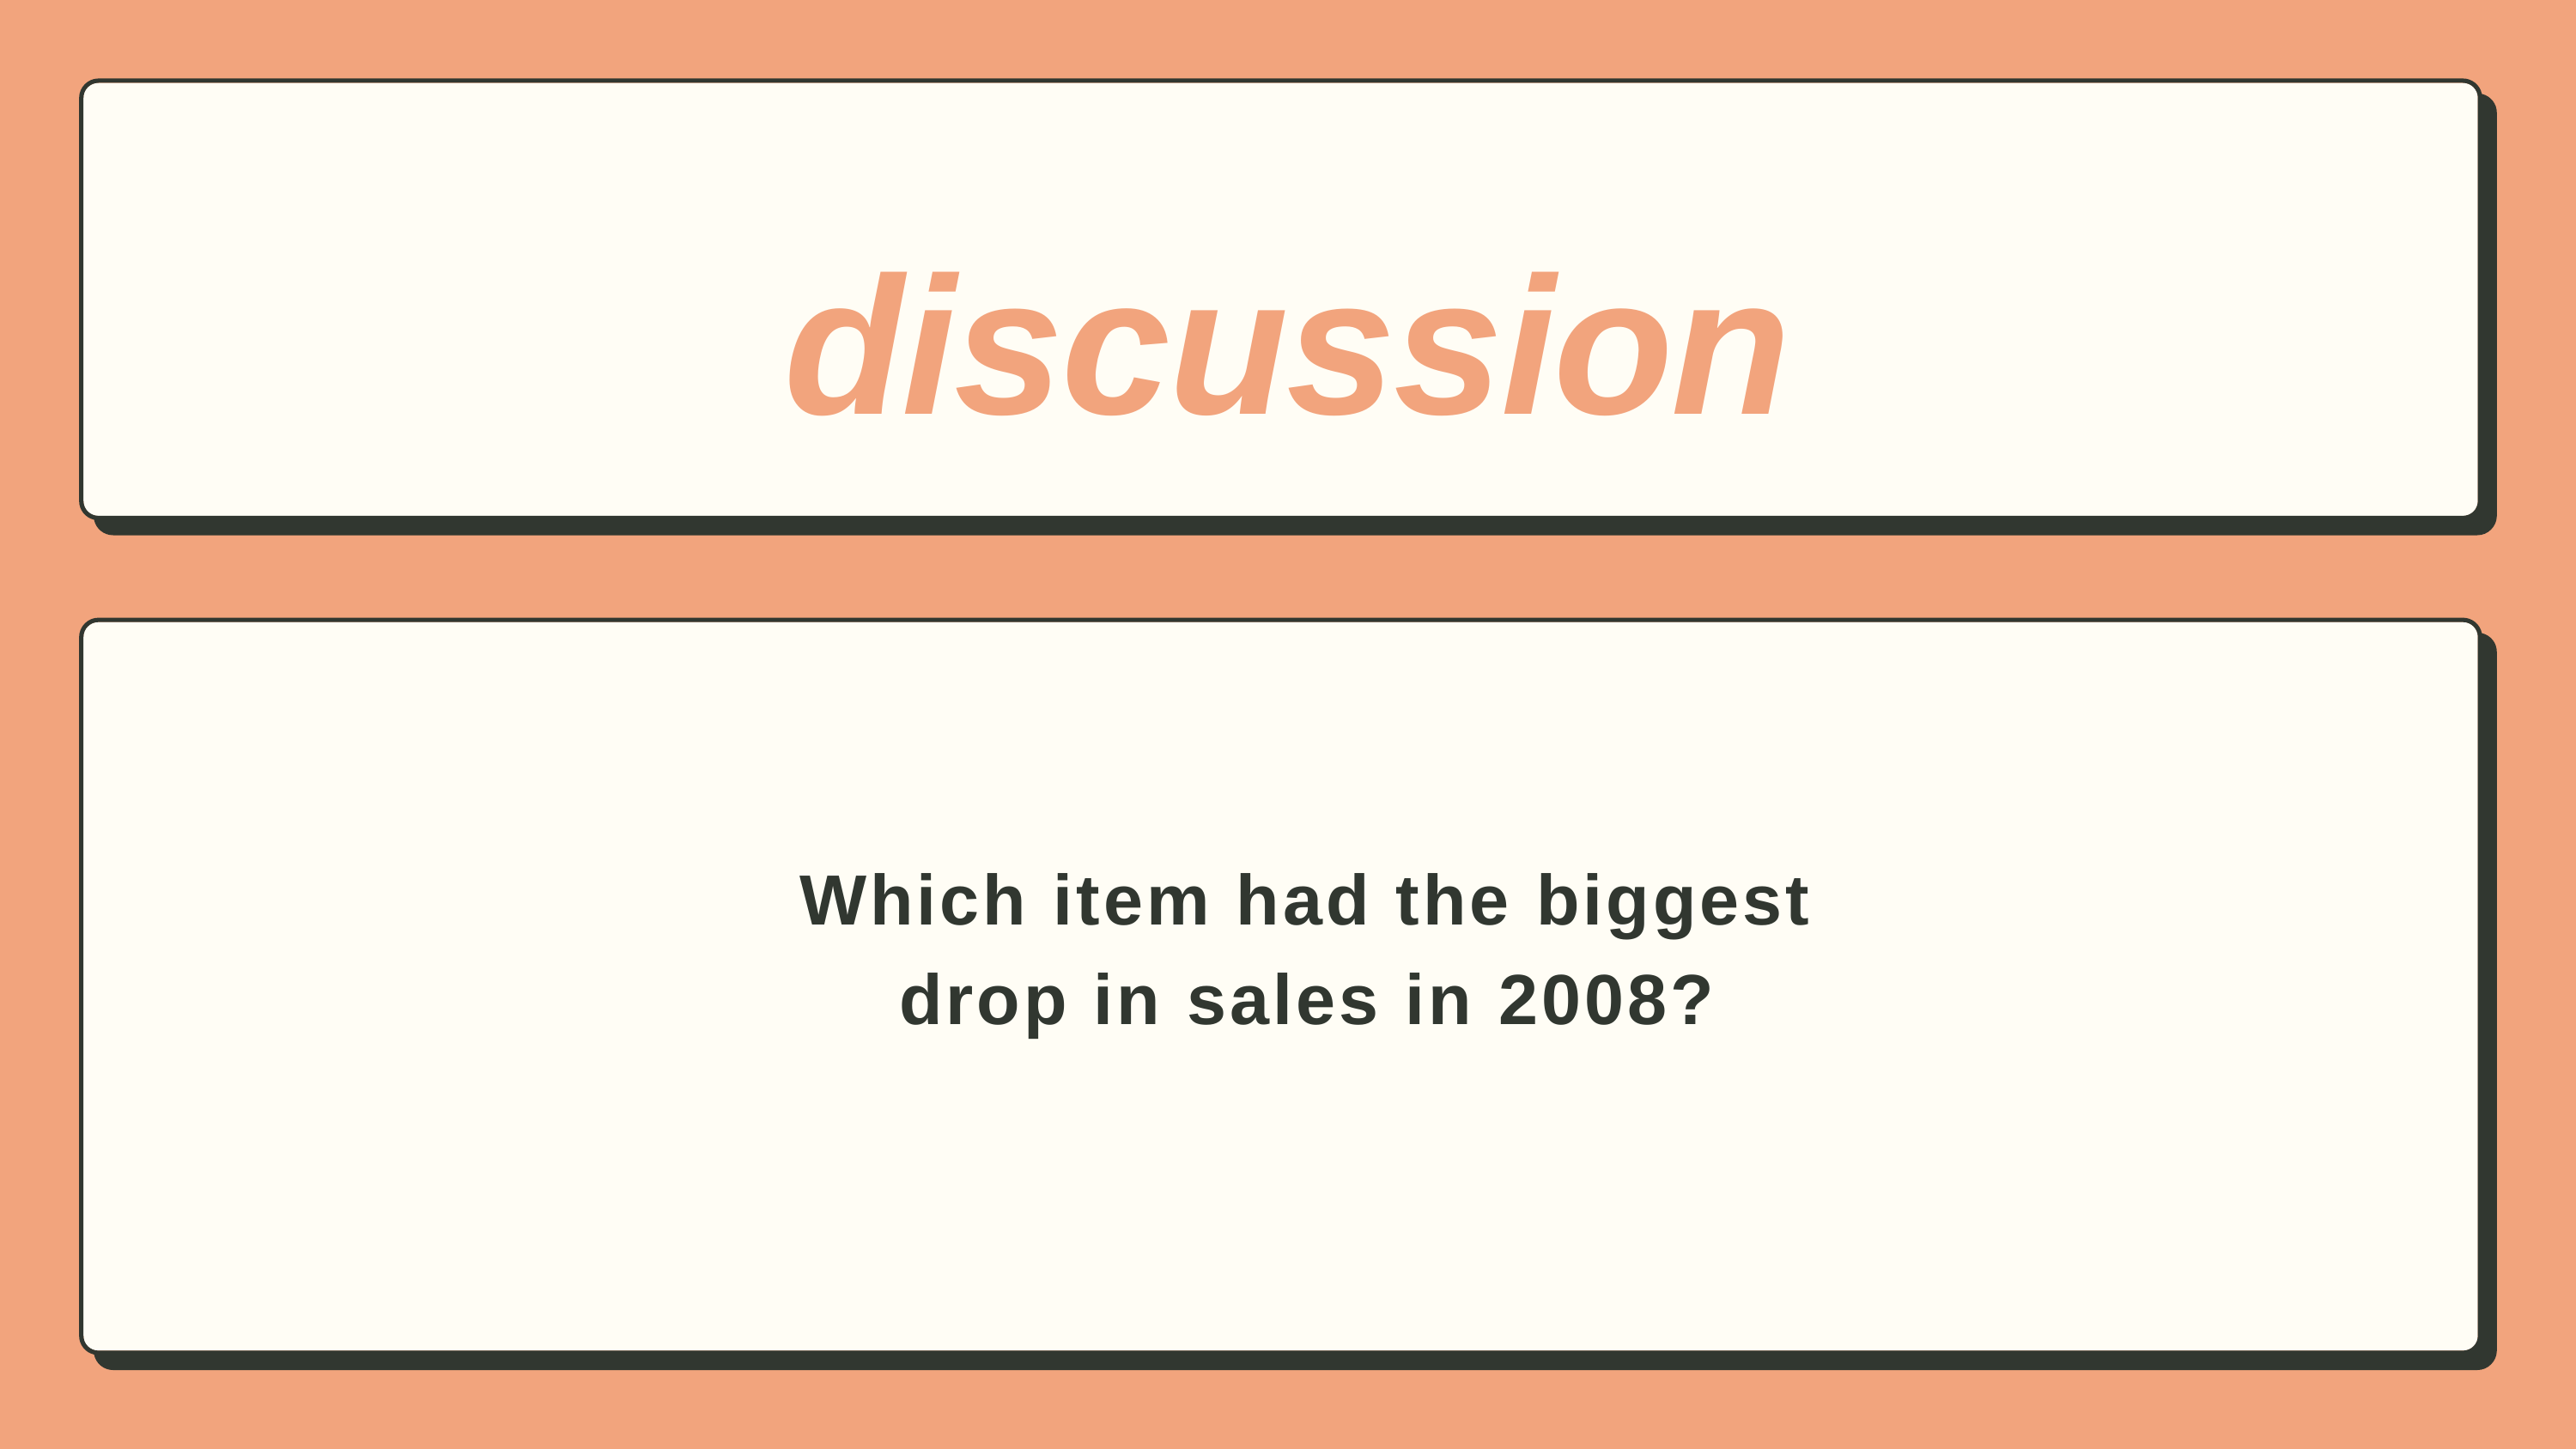

discussion

Which item had the biggest drop in sales in 2008?